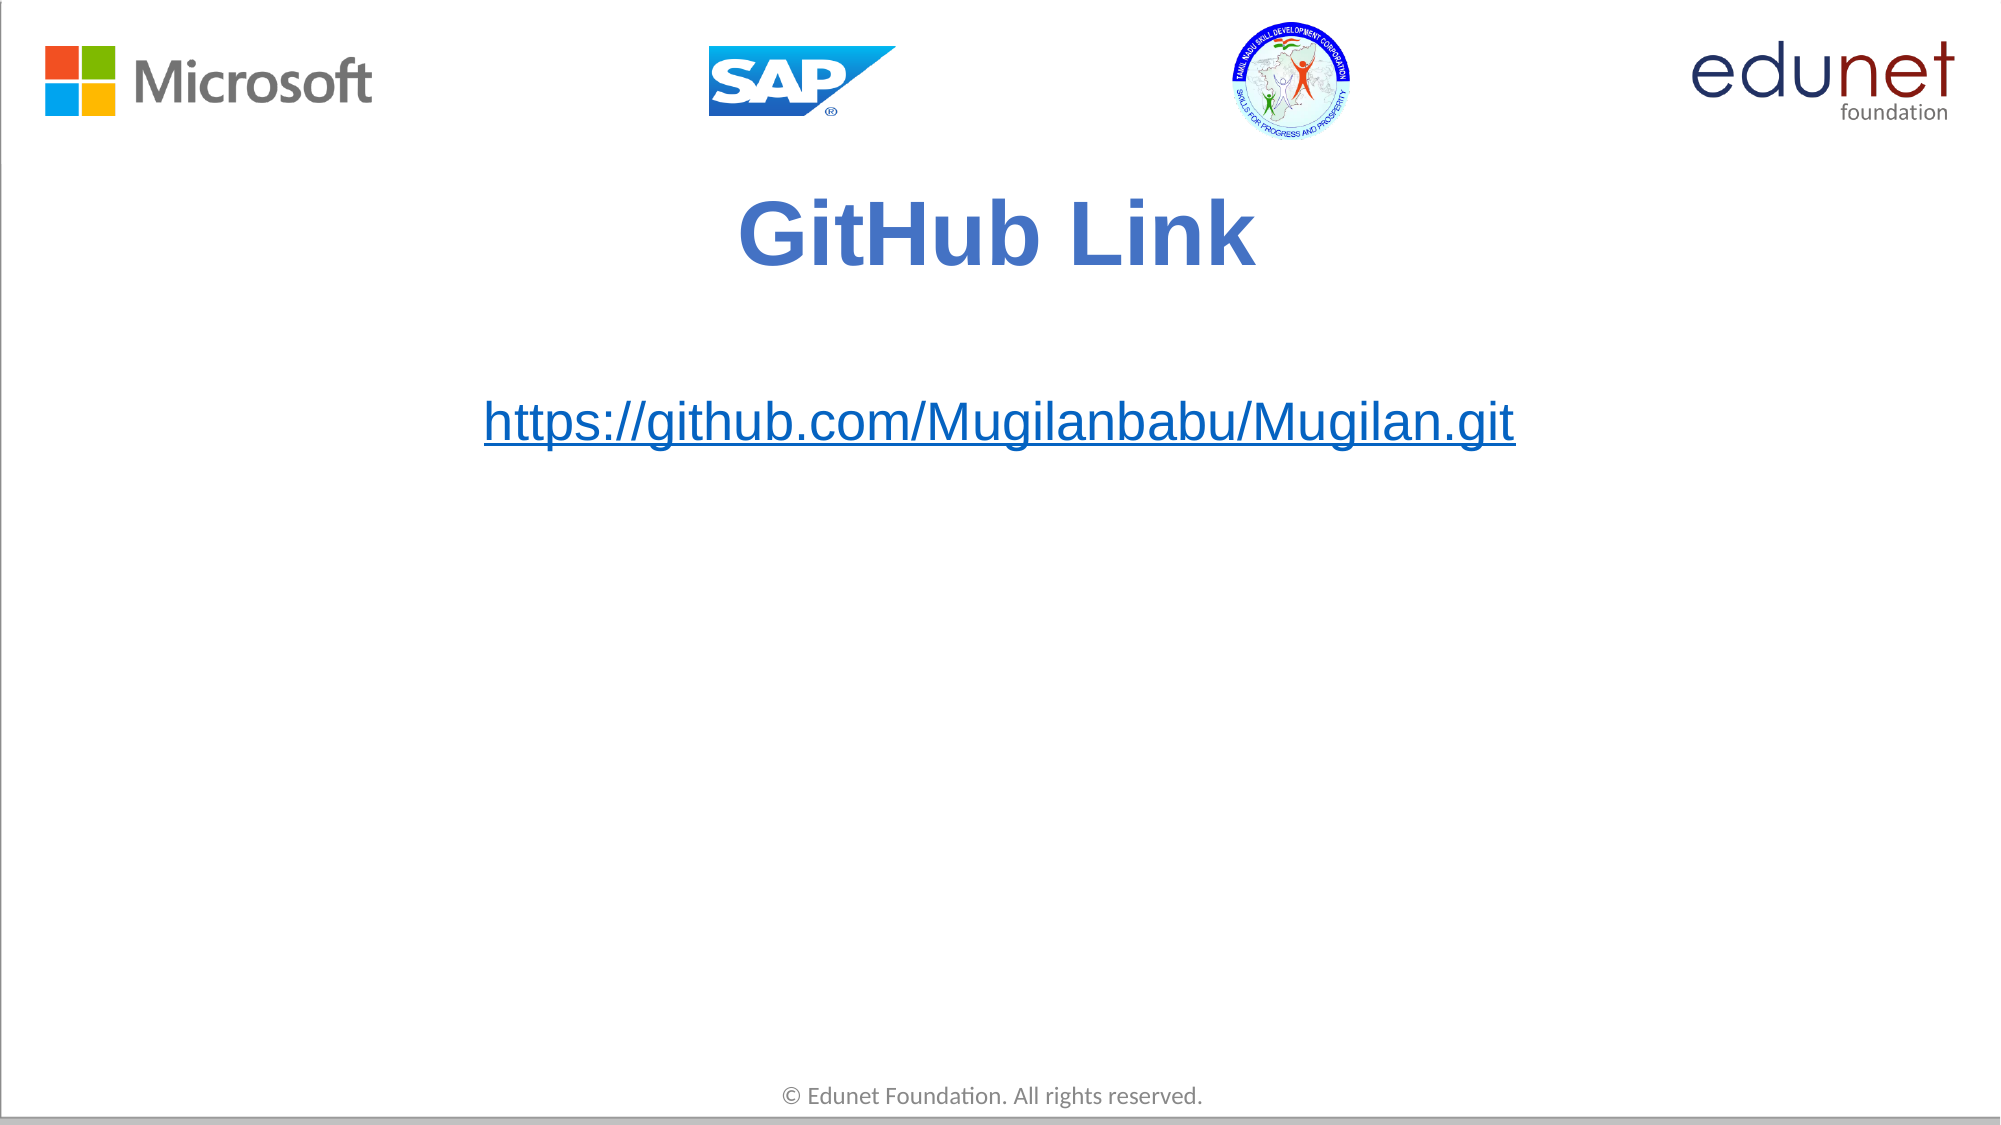

# GitHub Link
https://github.com/Mugilanbabu/Mugilan.git

© Edunet Foundation. All rights reserved.